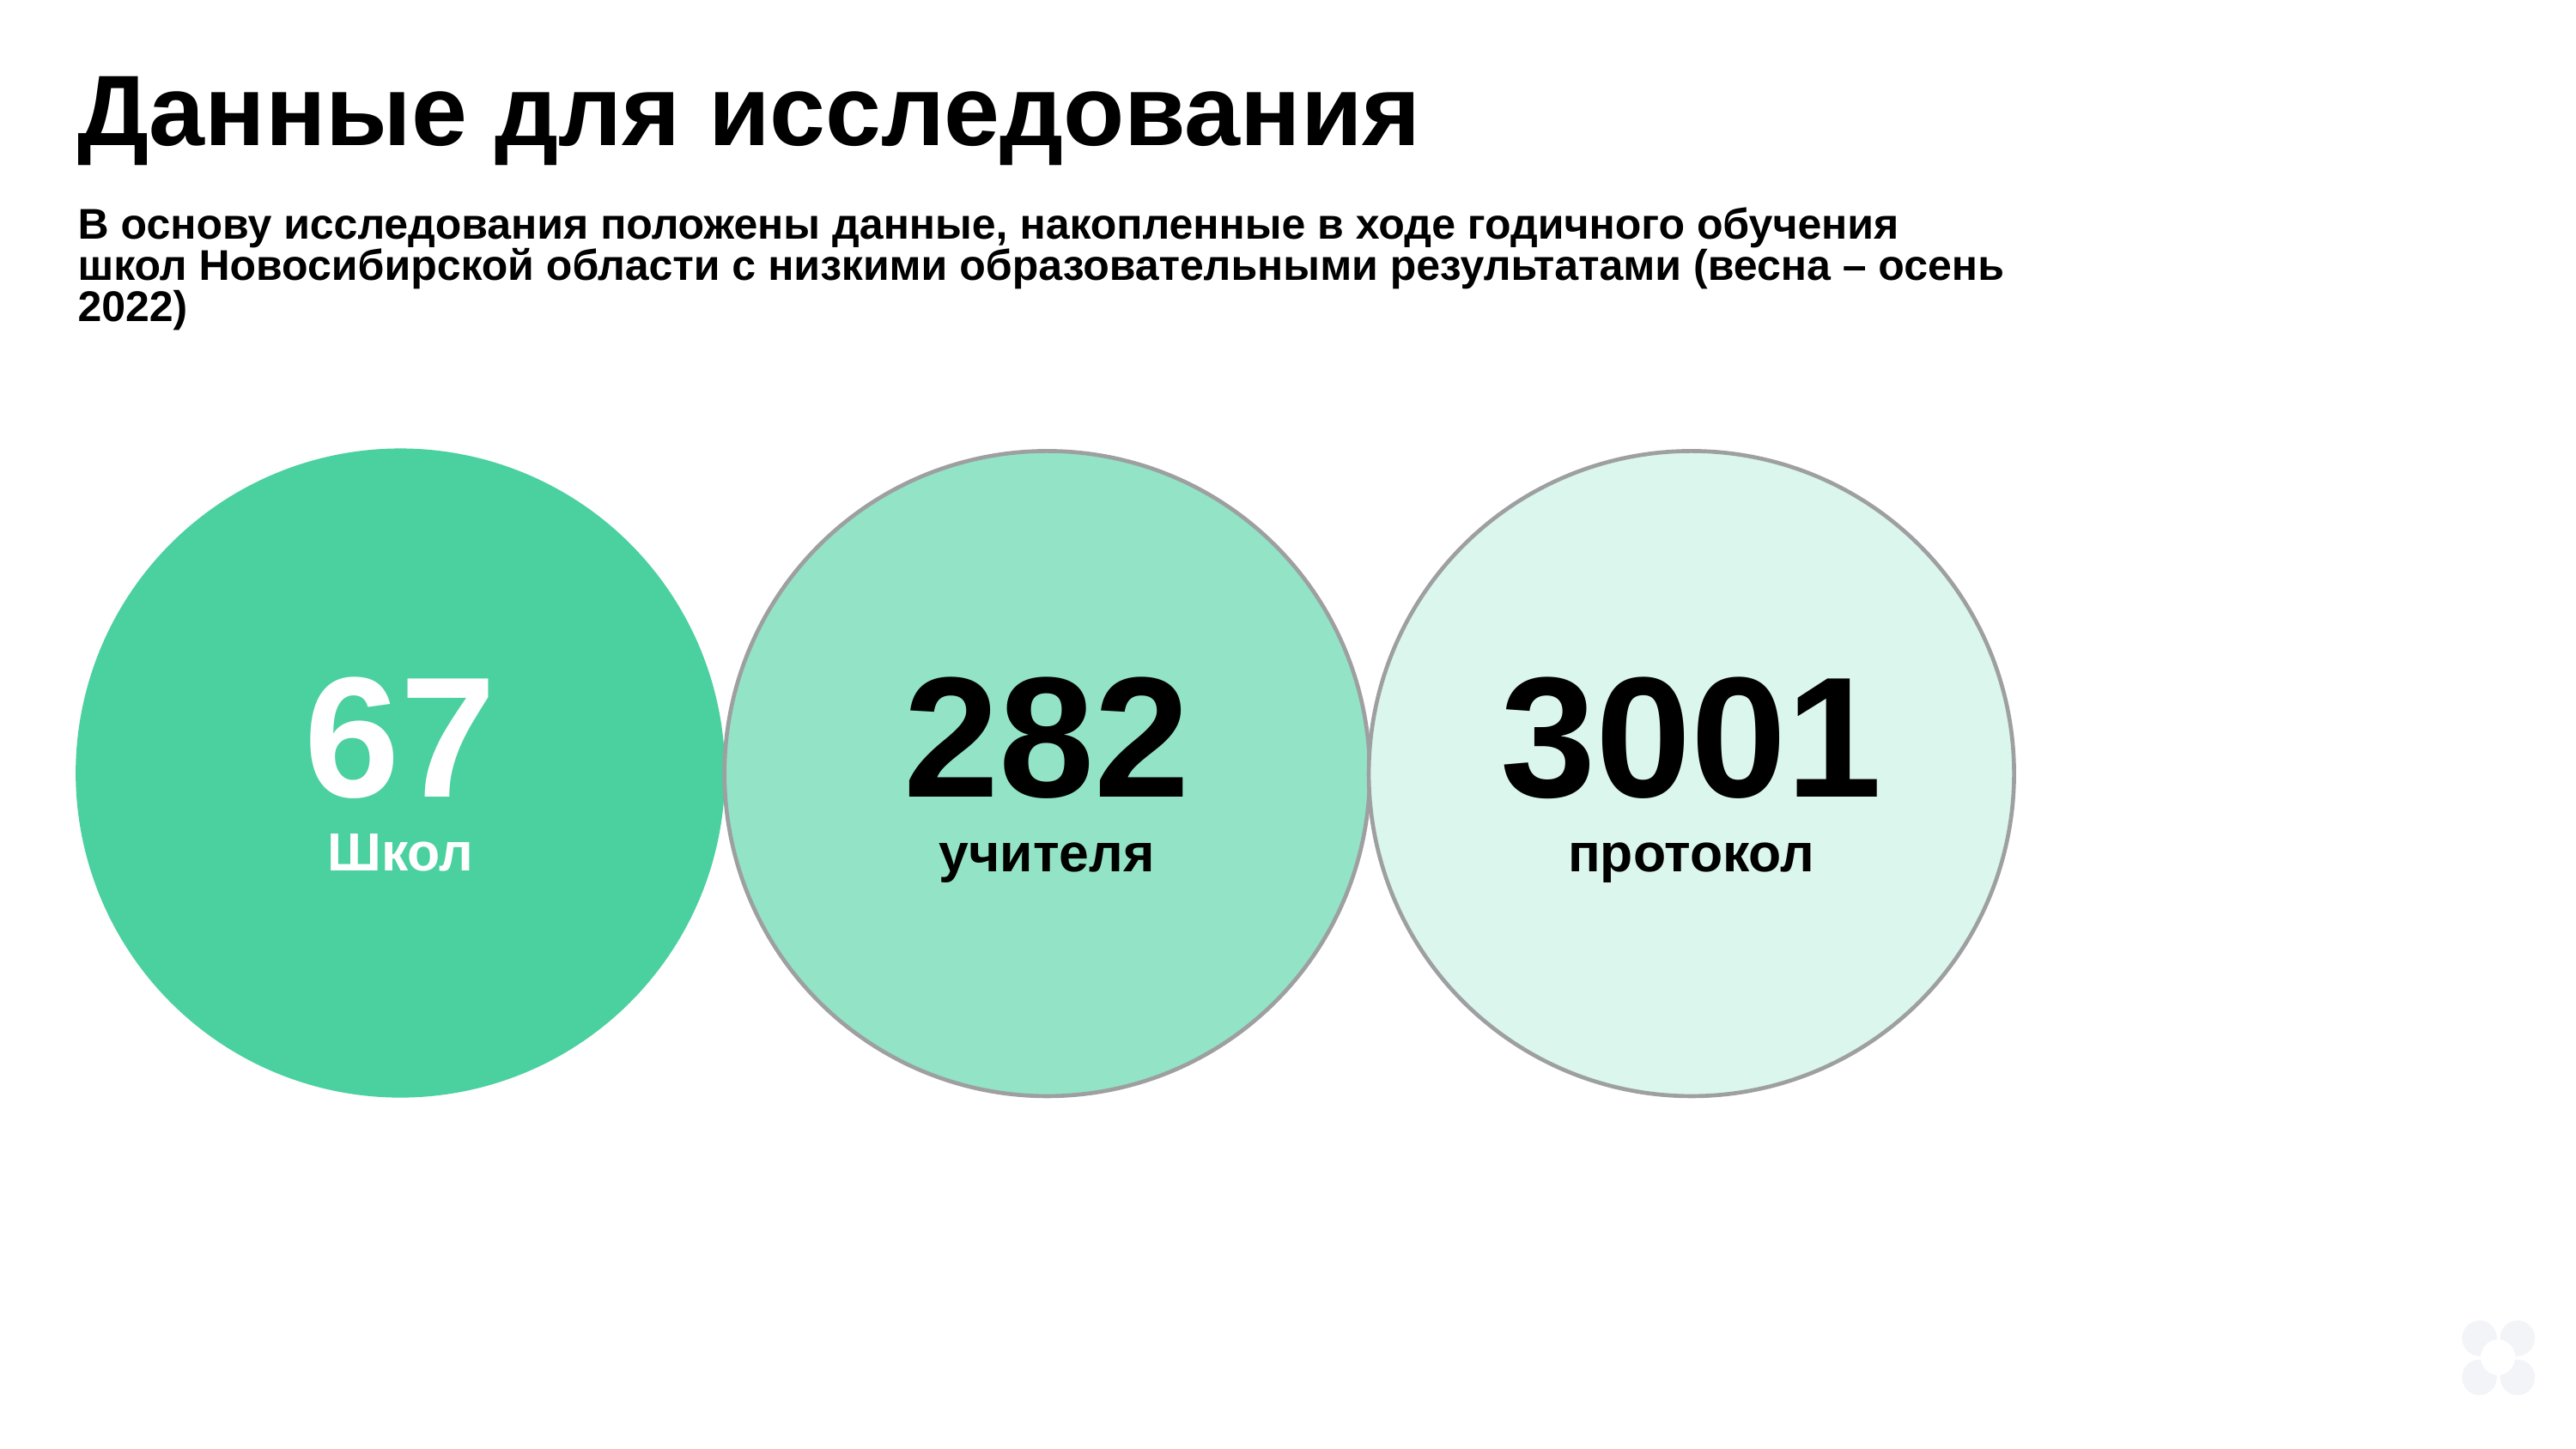

Данные для исследования
В основу исследования положены данные, накопленные в ходе годичного обучения
школ Новосибирской области с низкими образовательными результатами (весна – осень 2022)

67
Школ
282
учителя
3001
протокол